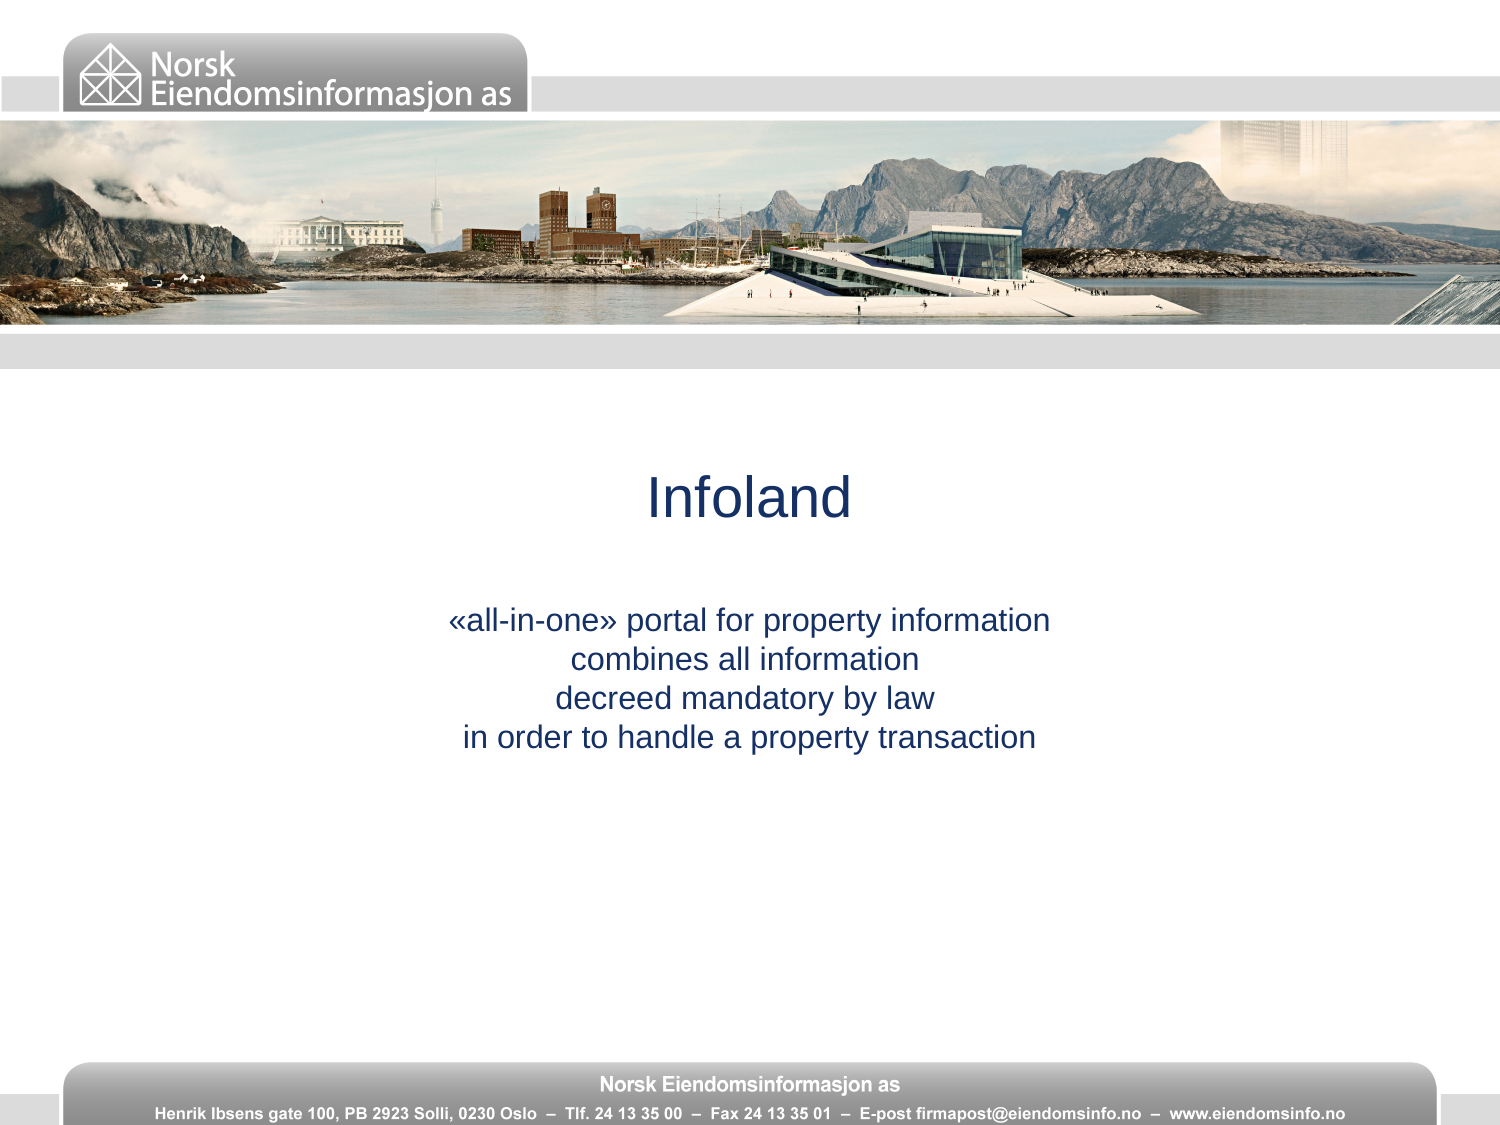

# Infoland «all-in-one» portal for property information combines all information decreed mandatory by law in order to handle a property transaction